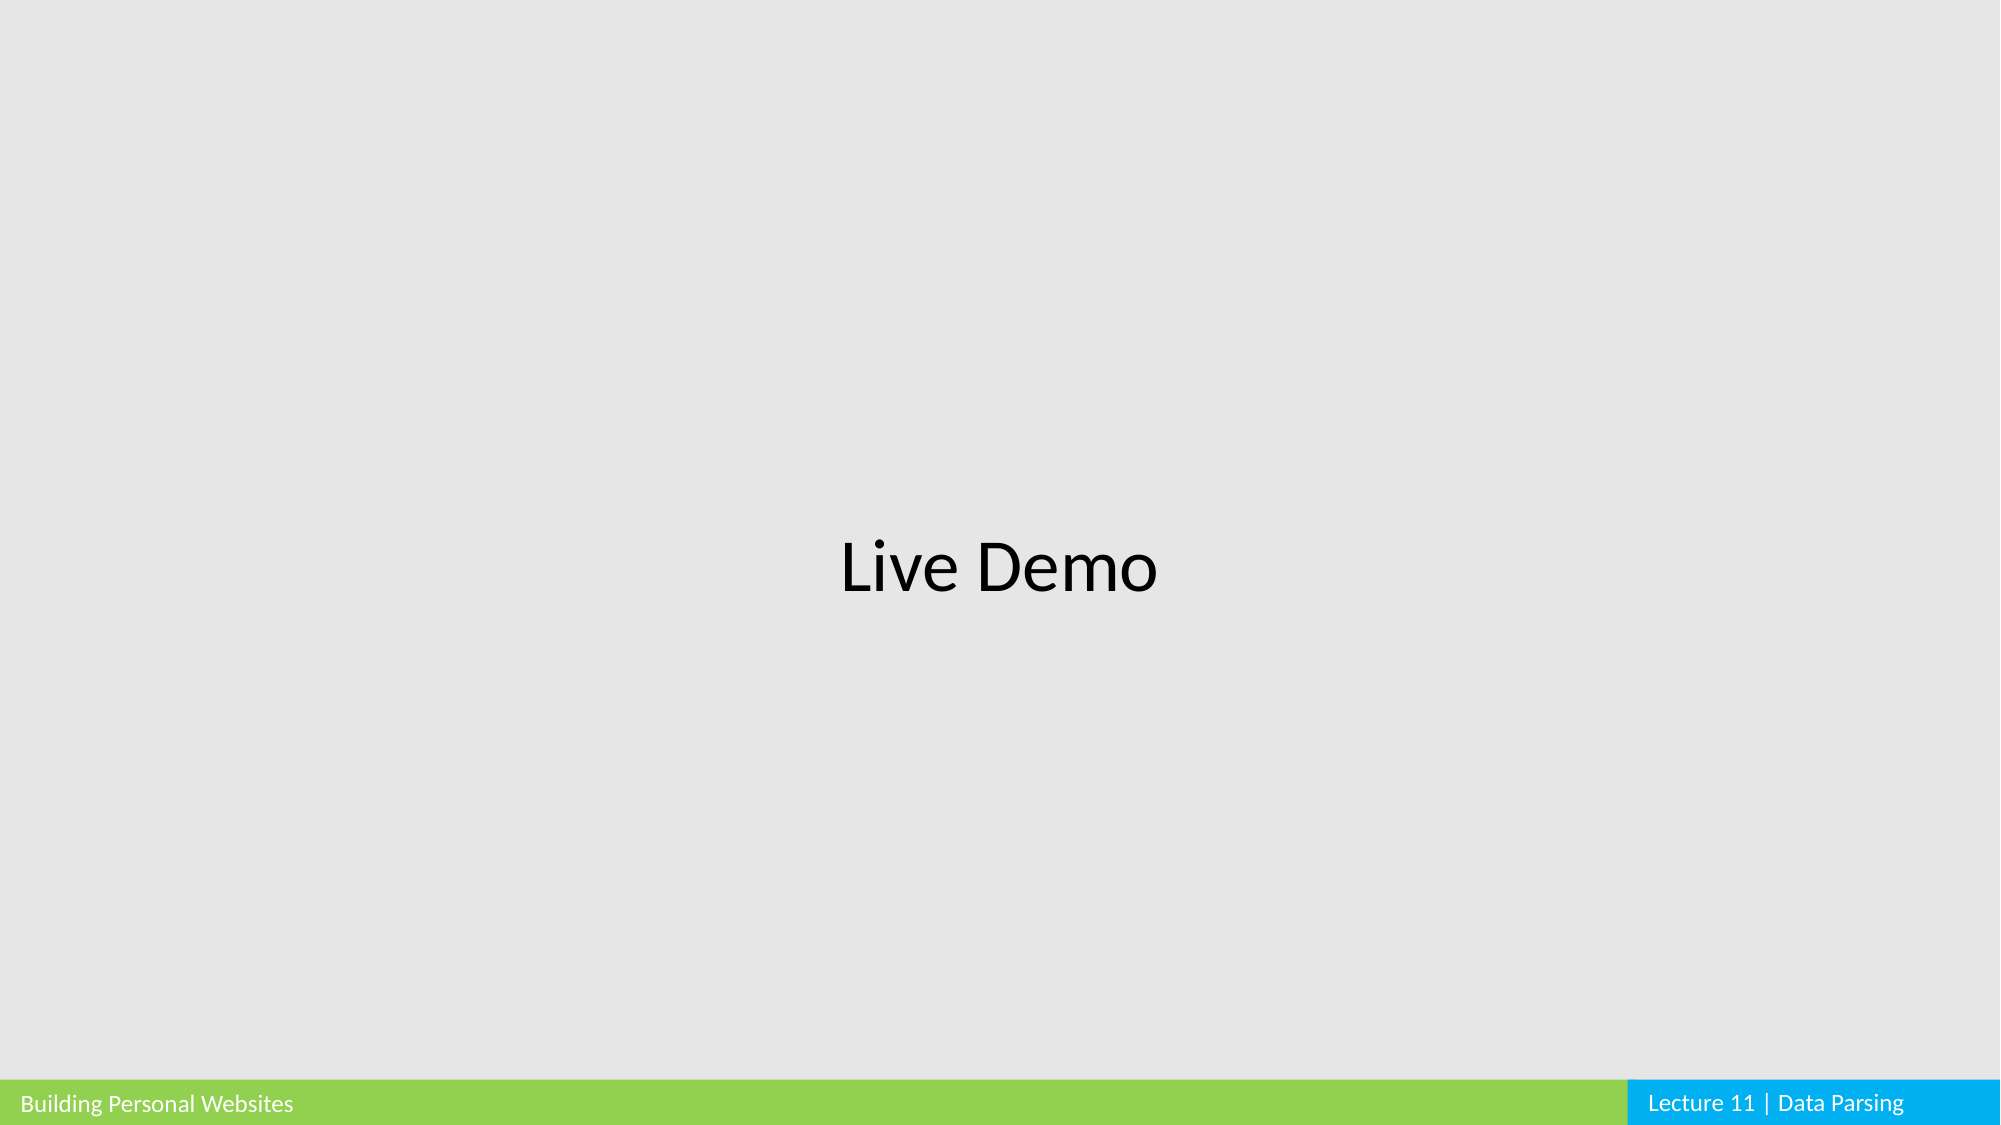

Live Demo
Lecture 11 | Data Parsing

Building Personal Websites